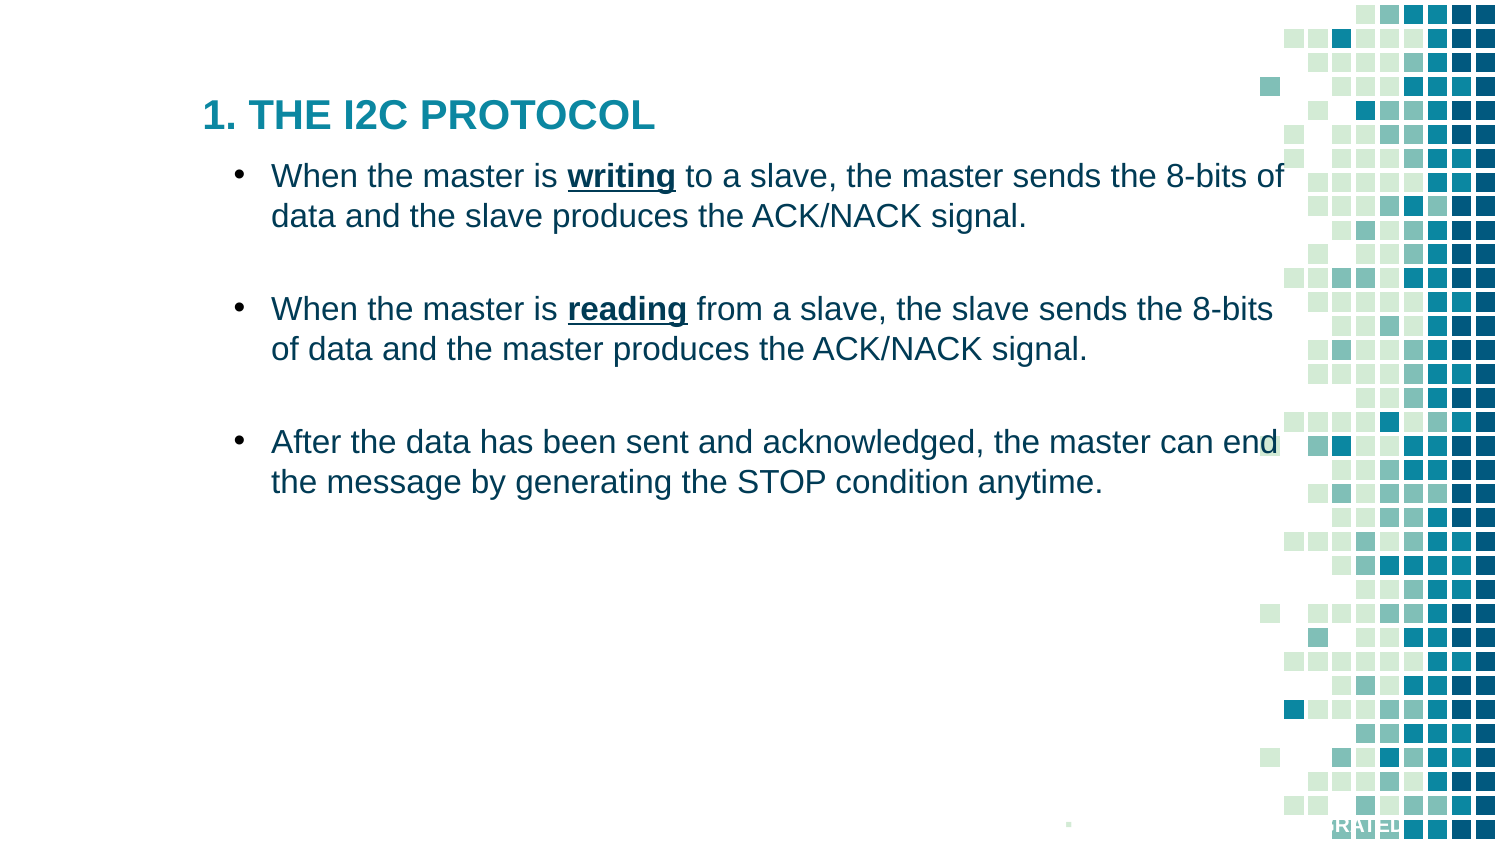

Ch. 14: Serial Communication in C
1. The I2C Protocol
When the master is writing to a slave, the master sends the 8-bits of data and the slave produces the ACK/NACK signal.

When the master is reading from a slave, the slave sends the 8-bits of data and the master produces the ACK/NACK signal.

After the data has been sent and acknowledged, the master can end the message by generating the STOP condition anytime.

Image Courtesy of
Recording Connection of Canada
Image Courtesy of
Recording Connection of Canada
Image Courtesy of
Recording Connection of Canada
Image Courtesy of
Recording Connection of Canada
Image Courtesy of
Recording Connection of Canada
Image Courtesy of
Recording Connection of Canada
Image Courtesy of
Recording Connection of Canada
14.3      Inter-Integrated Circuit (I2C) Bus